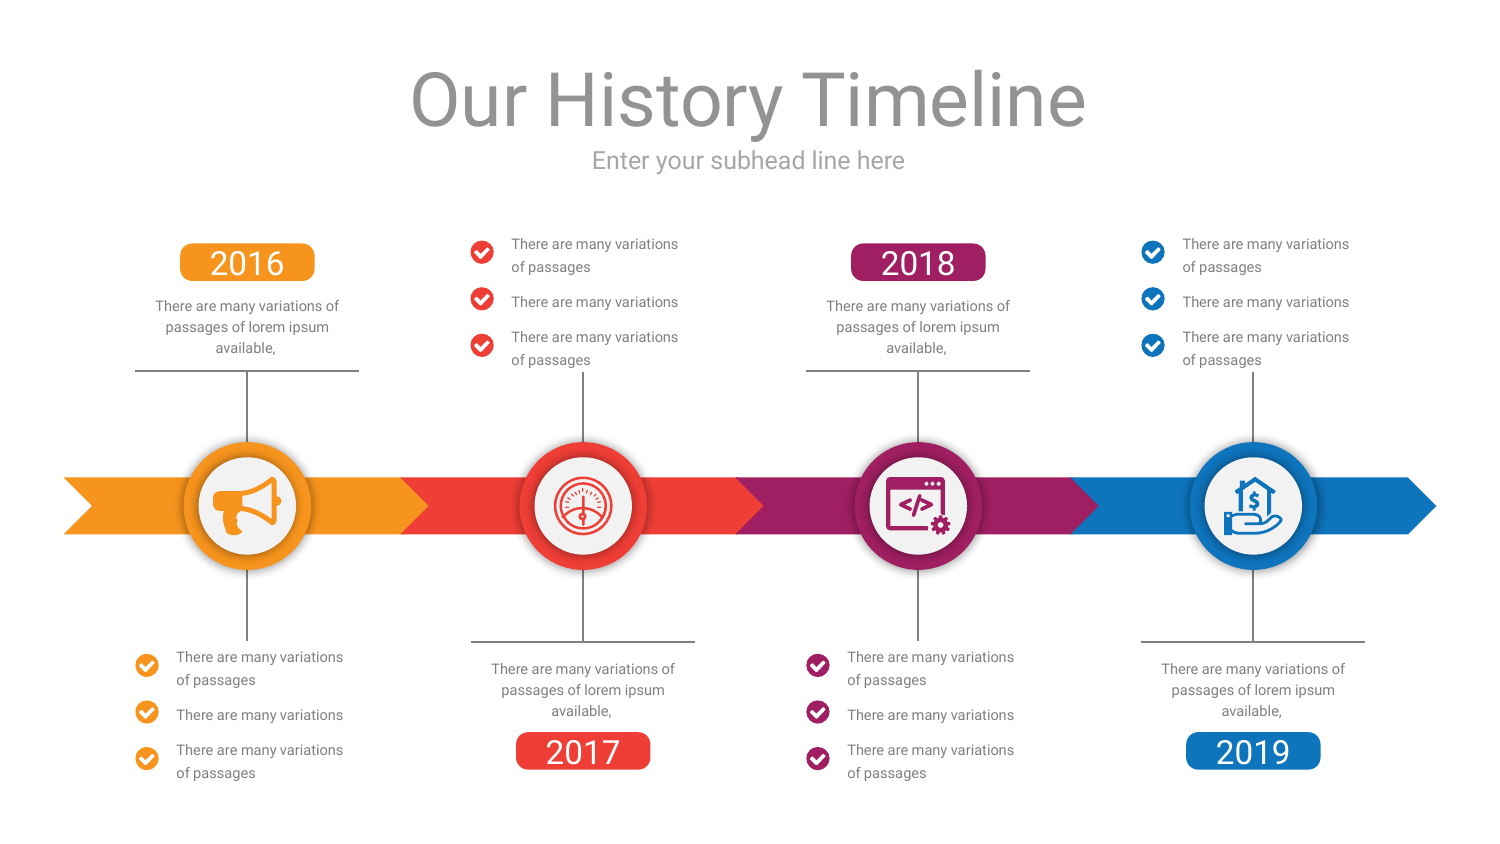

# Our History Timeline
Enter your subhead line here
There are many variations of passages
There are many variations of passages

2016
2018

There are many variations
There are many variations
There are many variations of passages of lorem ipsum available,
There are many variations of passages of lorem ipsum available,
There are many variations of passages
There are many variations of passages

There are many variations of passages
There are many variations of passages

There are many variations of passages of lorem ipsum available,
There are many variations of passages of lorem ipsum available,

There are many variations
There are many variations
2017
2019
There are many variations of passages
There are many variations of passages